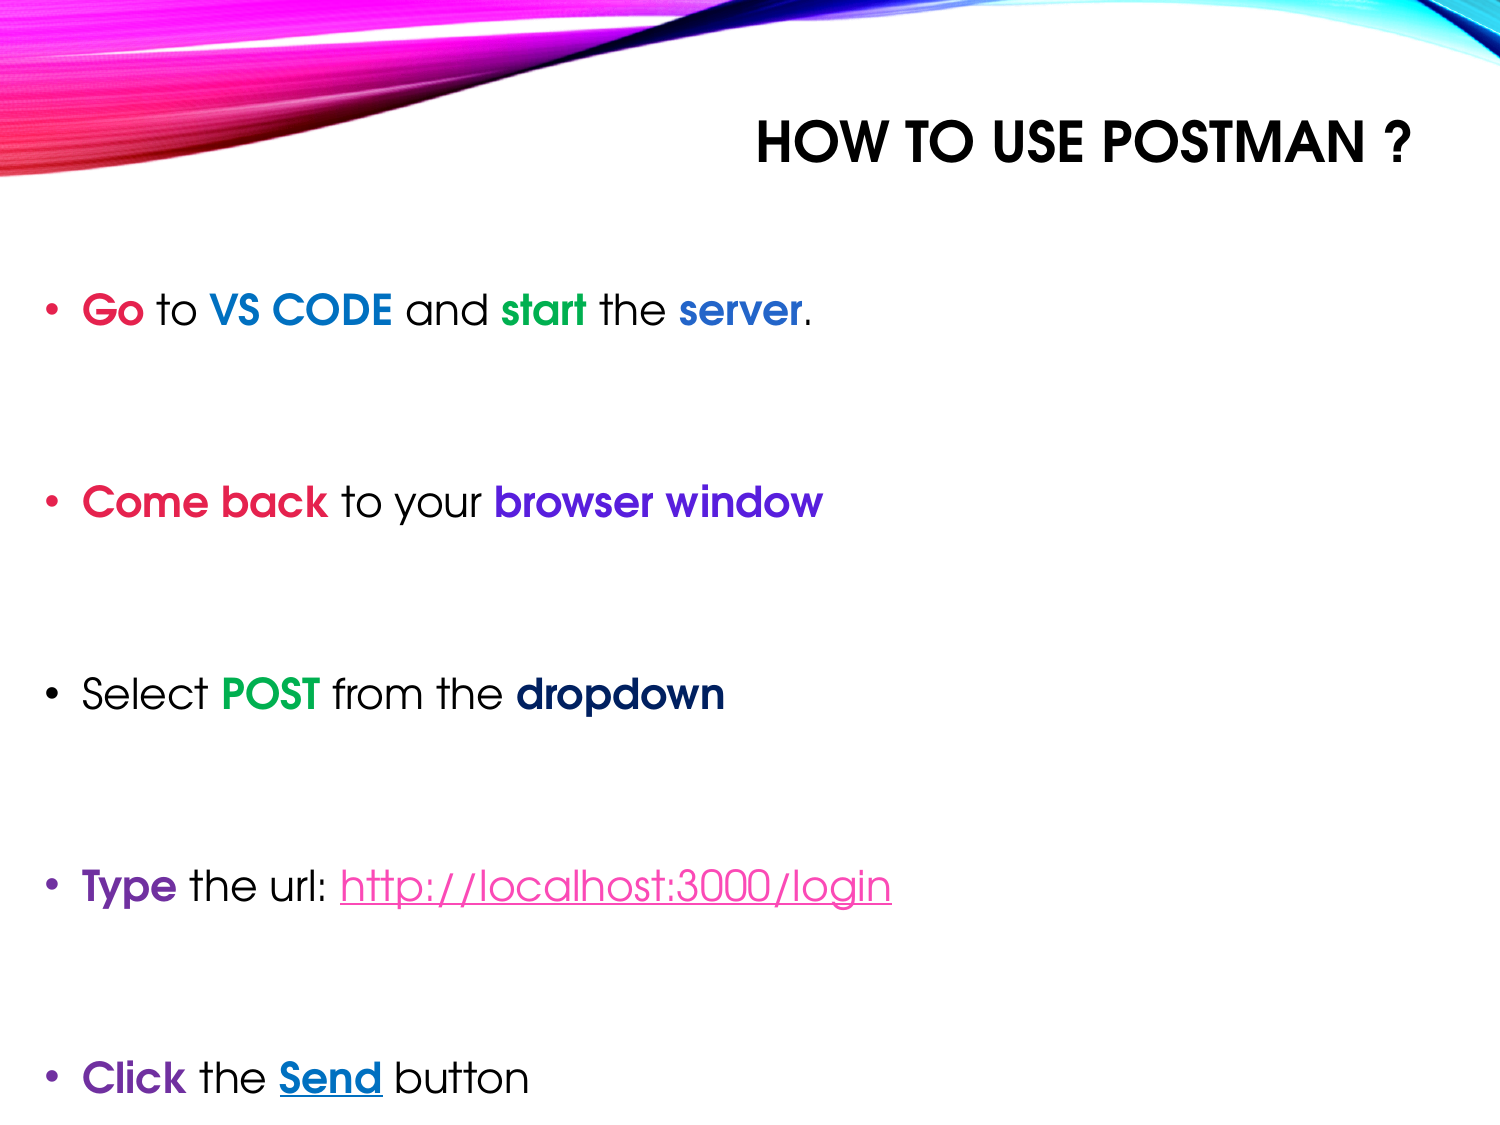

# How to use postman ?
Go to VS CODE and start the server.

Come back to your browser window

Select POST from the dropdown

Type the url: http://localhost:3000/login

Click the Send button